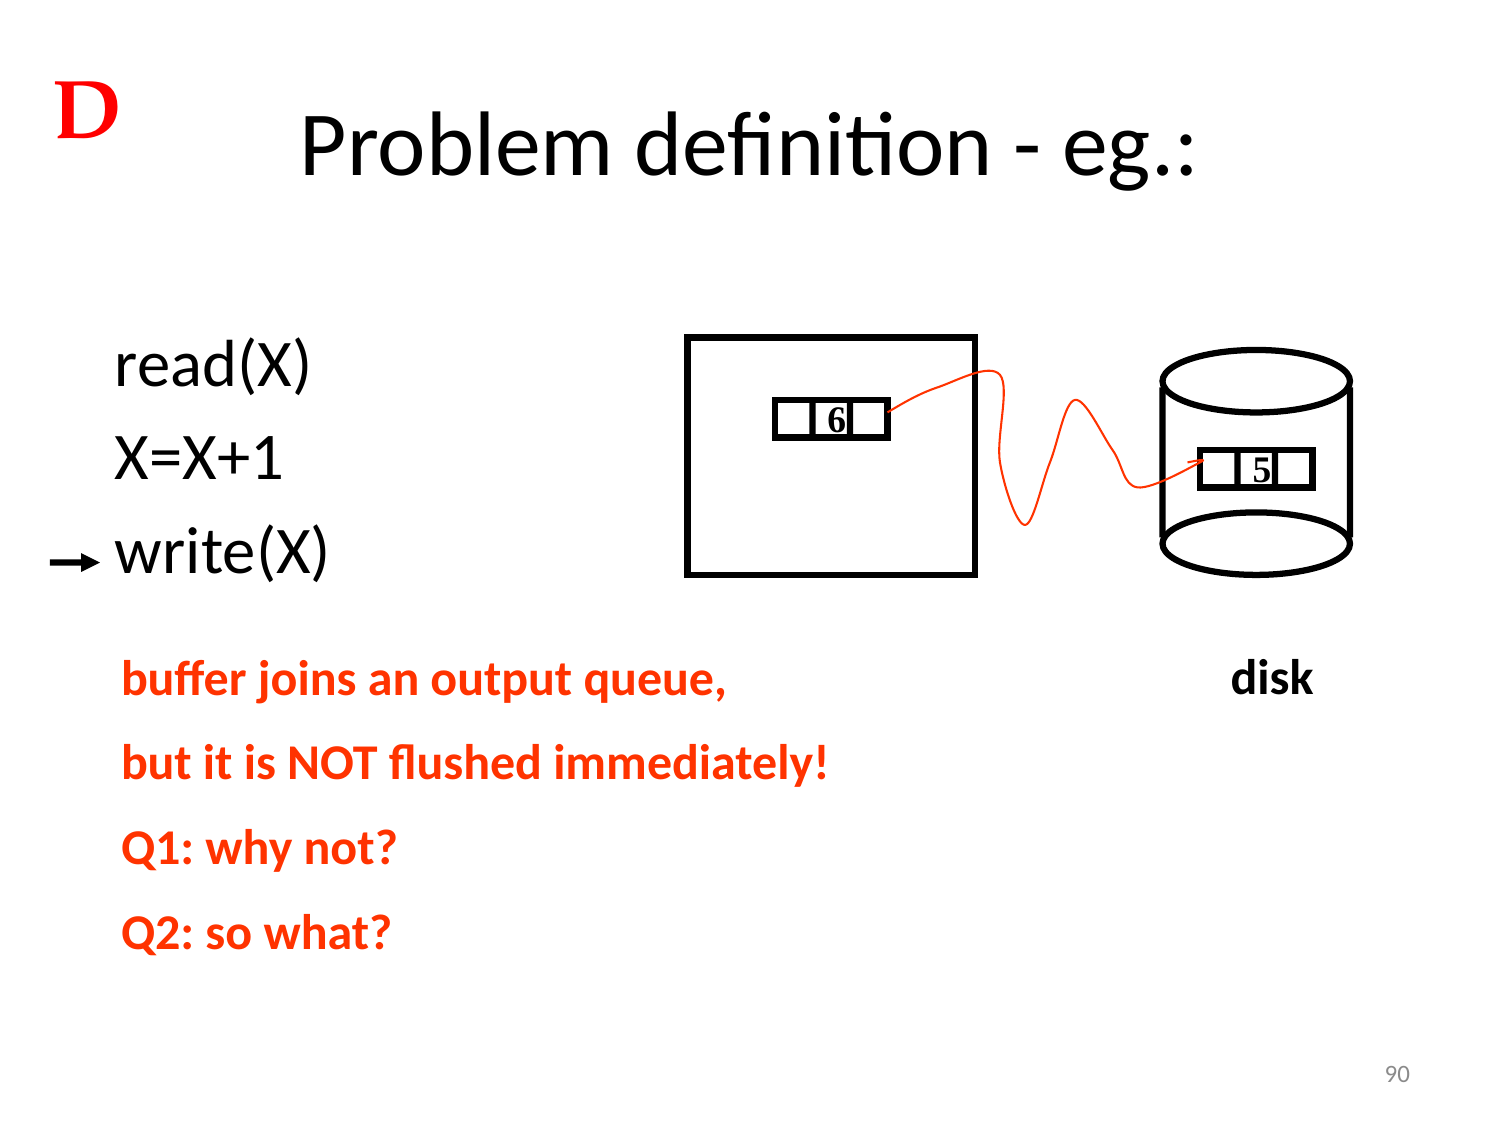

# Problem definition - eg.:
D
read(X)
X=X+1
write(X)

6

5

buffer joins an output queue,
but it is NOT flushed immediately!
Q1: why not?
Q2: so what?
disk
90